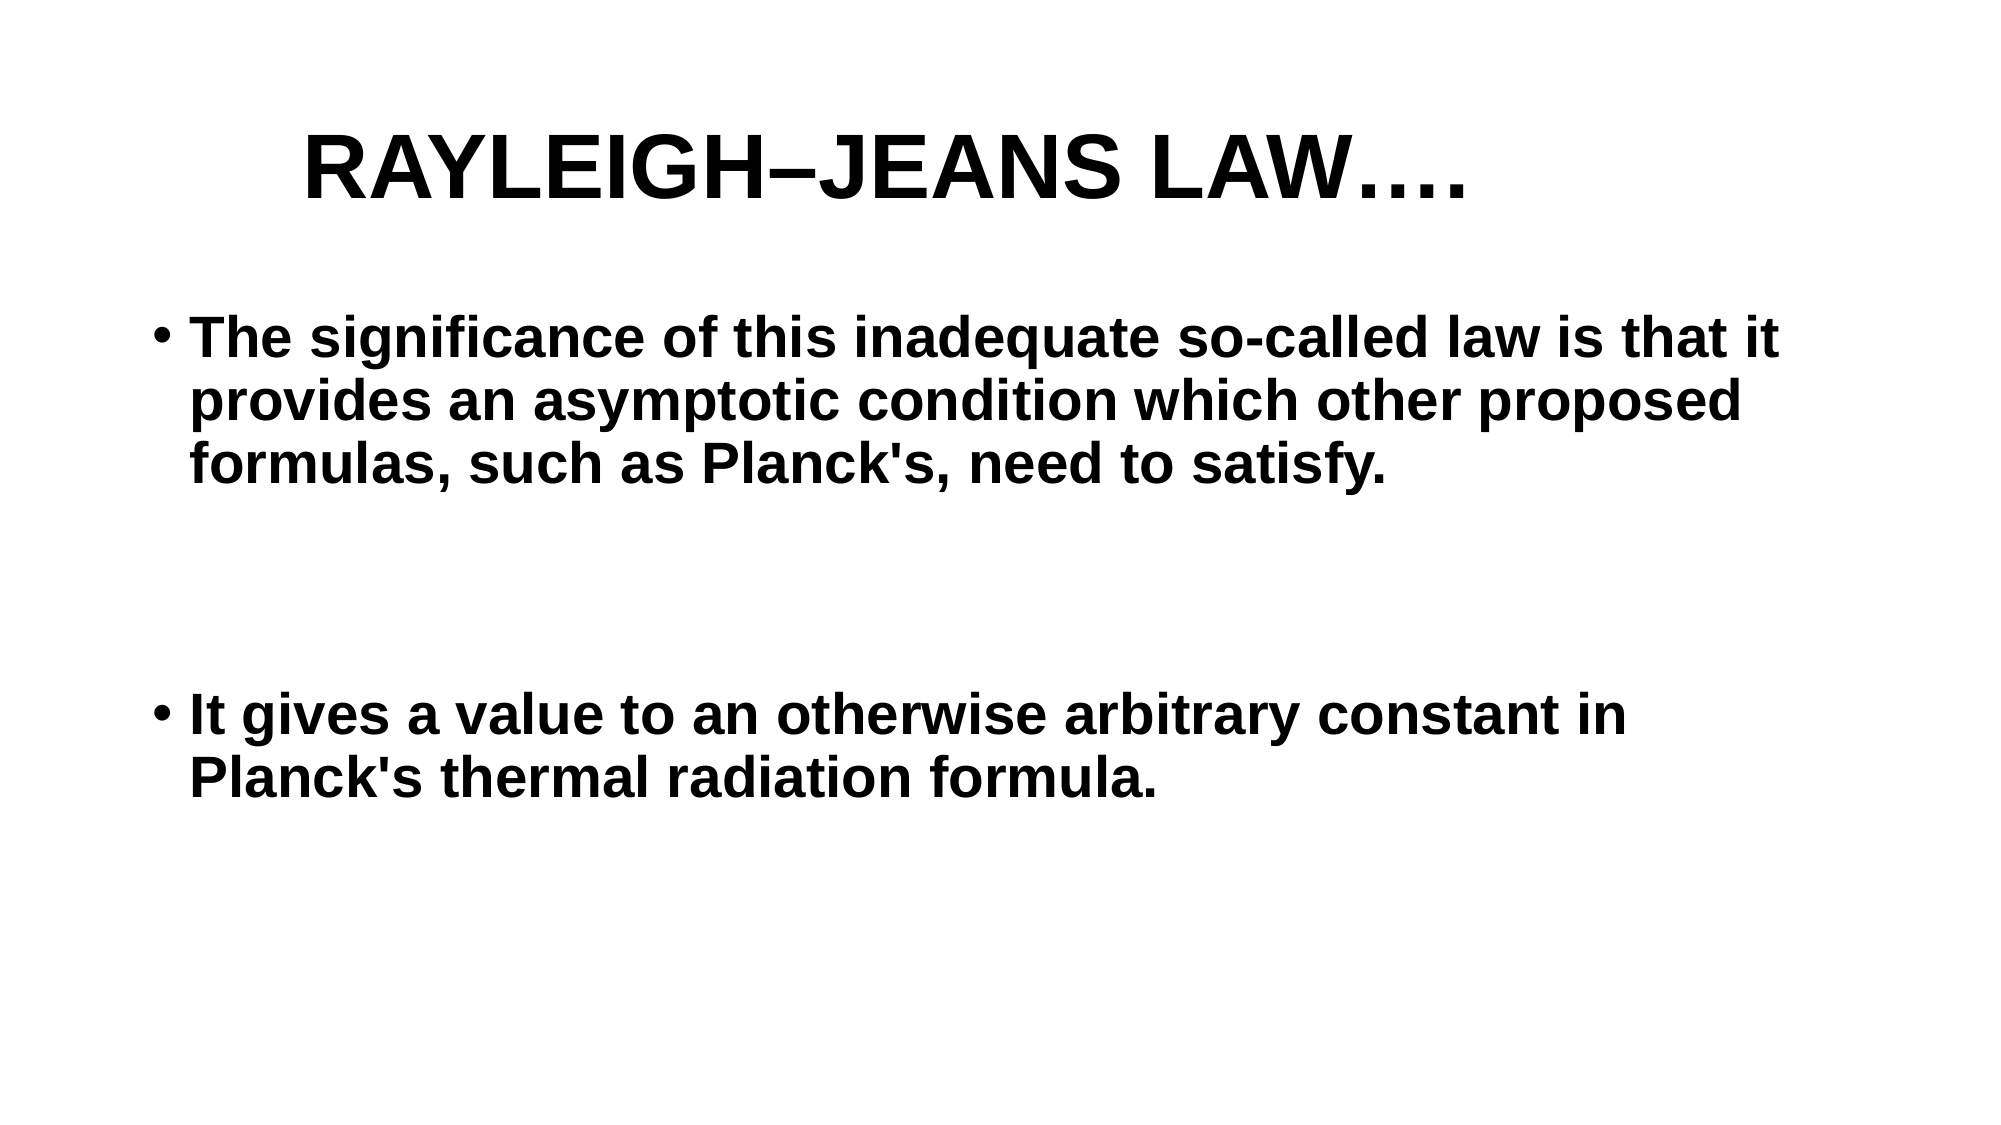

# RAYLEIGH–JEANS LAW….
The significance of this inadequate so-called law is that it provides an asymptotic condition which other proposed formulas, such as Planck's, need to satisfy.

It gives a value to an otherwise arbitrary constant in Planck's thermal radiation formula.